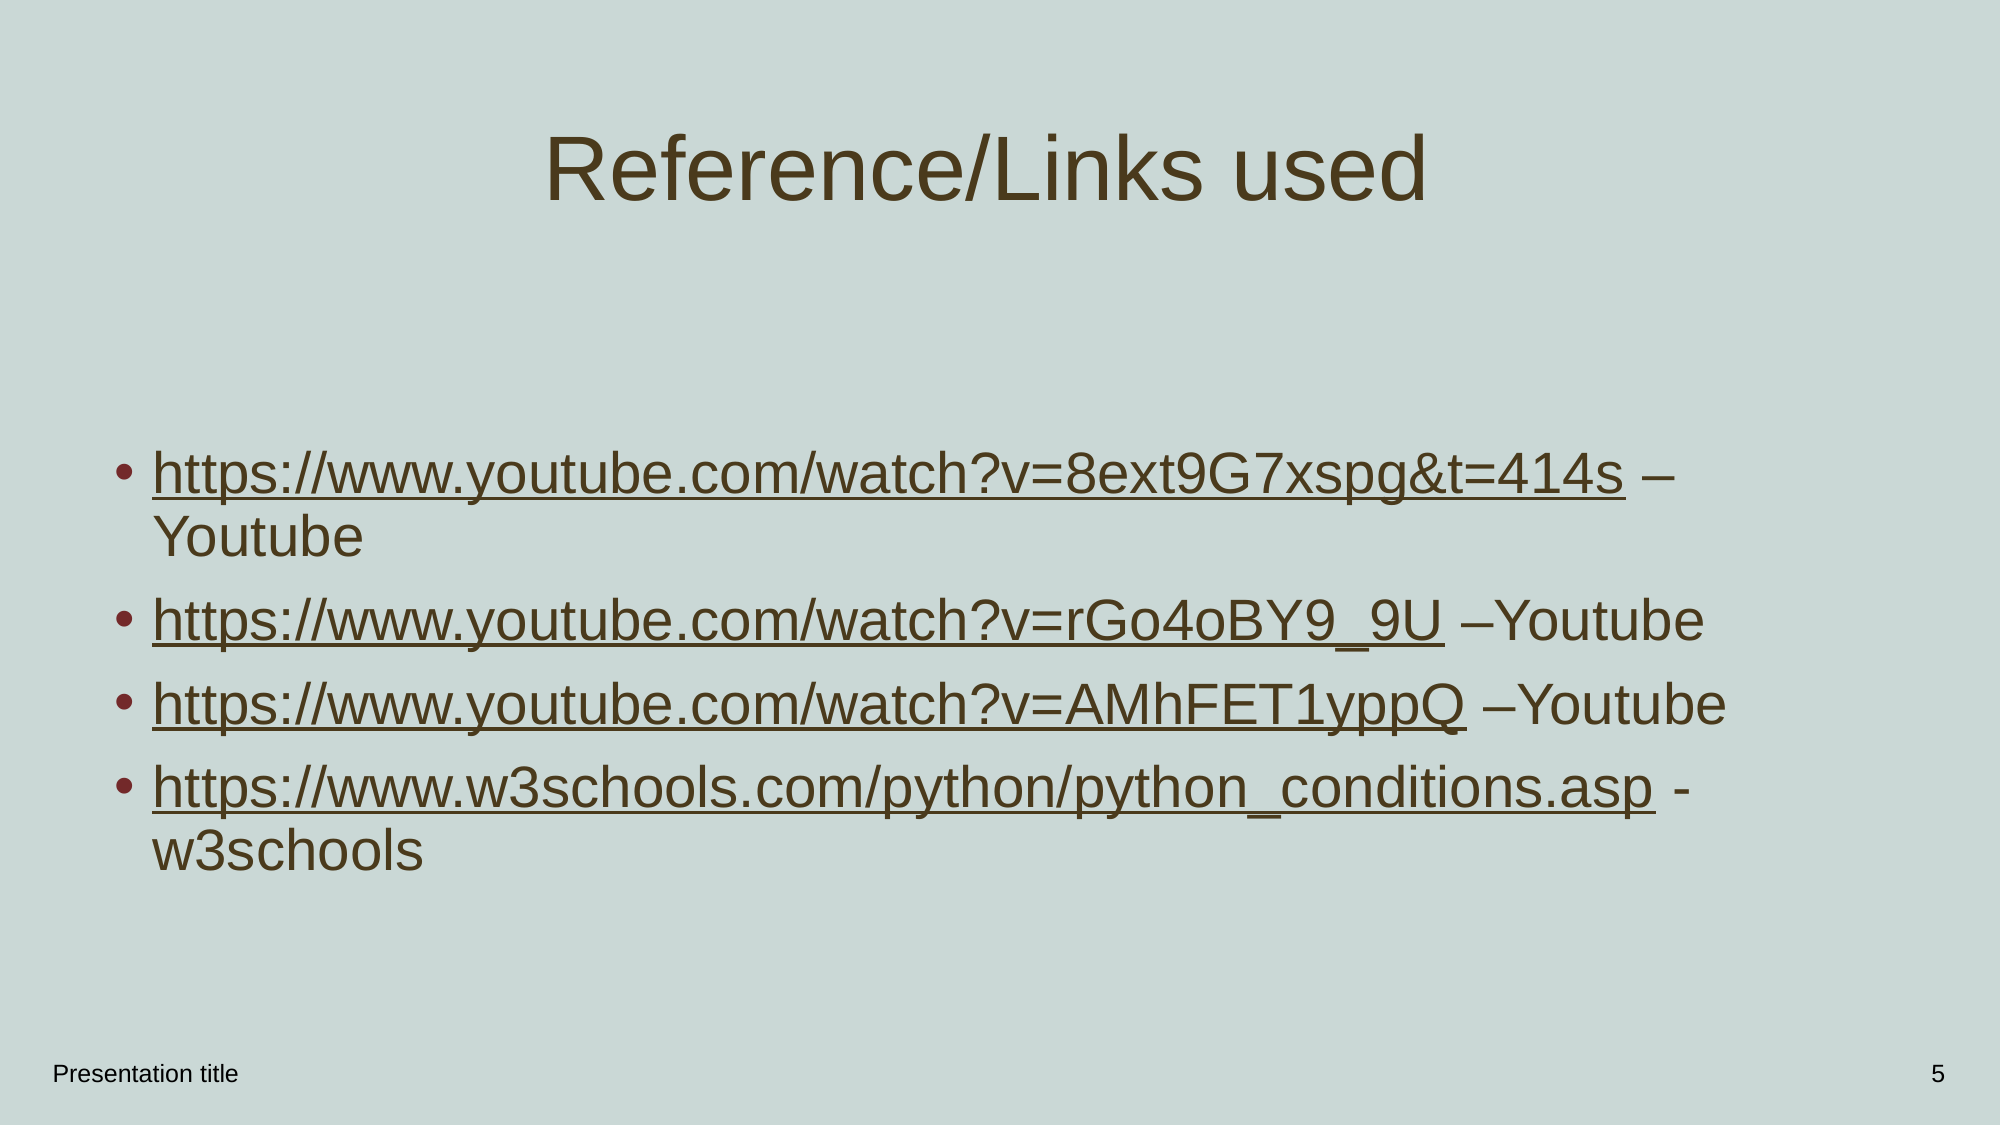

# Reference/Links used
https://www.youtube.com/watch?v=8ext9G7xspg&t=414s – Youtube
https://www.youtube.com/watch?v=rGo4oBY9_9U –Youtube
https://www.youtube.com/watch?v=AMhFET1yppQ –Youtube
https://www.w3schools.com/python/python_conditions.asp -w3schools

Presentation title
5